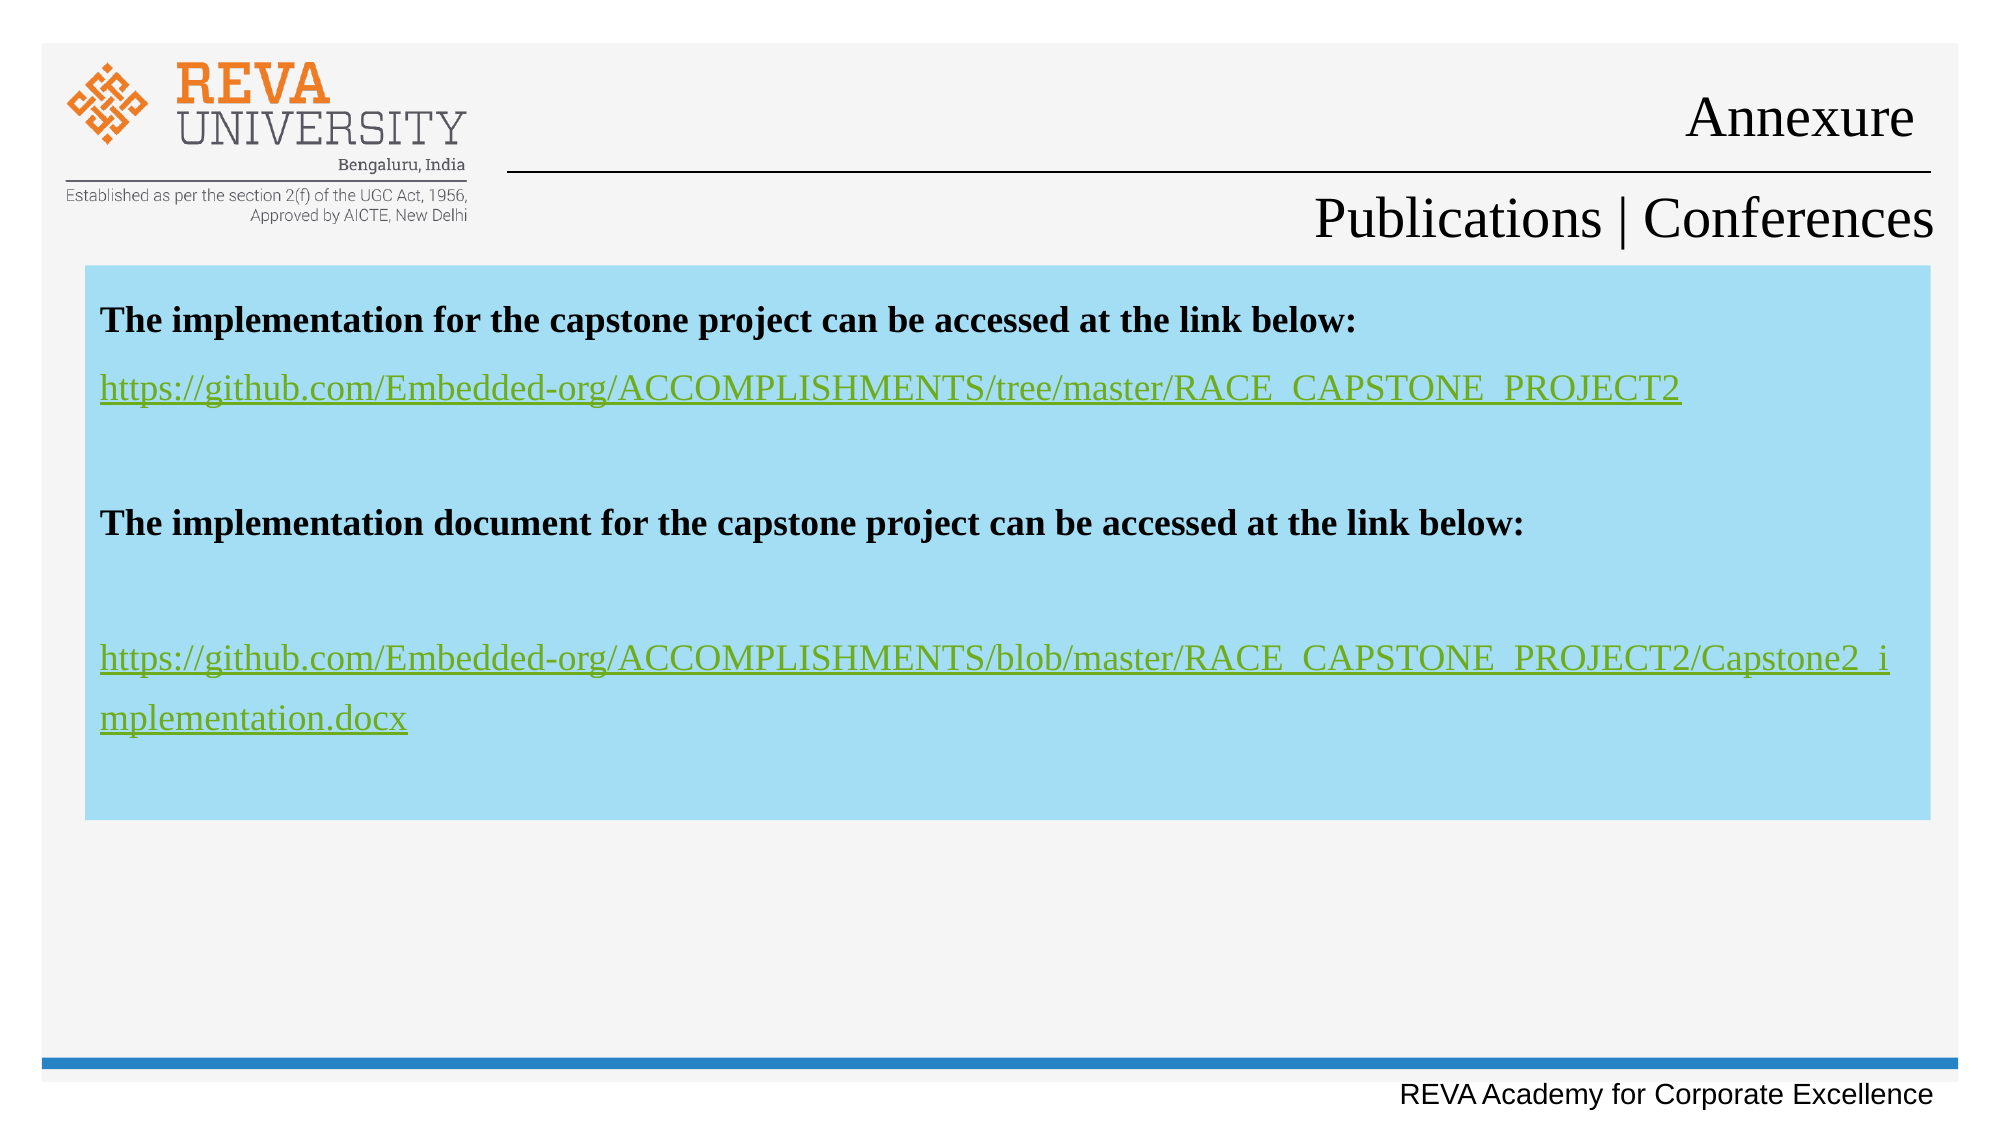

# Annexure
Publications | Conferences
The implementation for the capstone project can be accessed at the link below:
https://github.com/Embedded-org/ACCOMPLISHMENTS/tree/master/RACE_CAPSTONE_PROJECT2

The implementation document for the capstone project can be accessed at the link below:

https://github.com/Embedded-org/ACCOMPLISHMENTS/blob/master/RACE_CAPSTONE_PROJECT2/Capstone2_implementation.docx